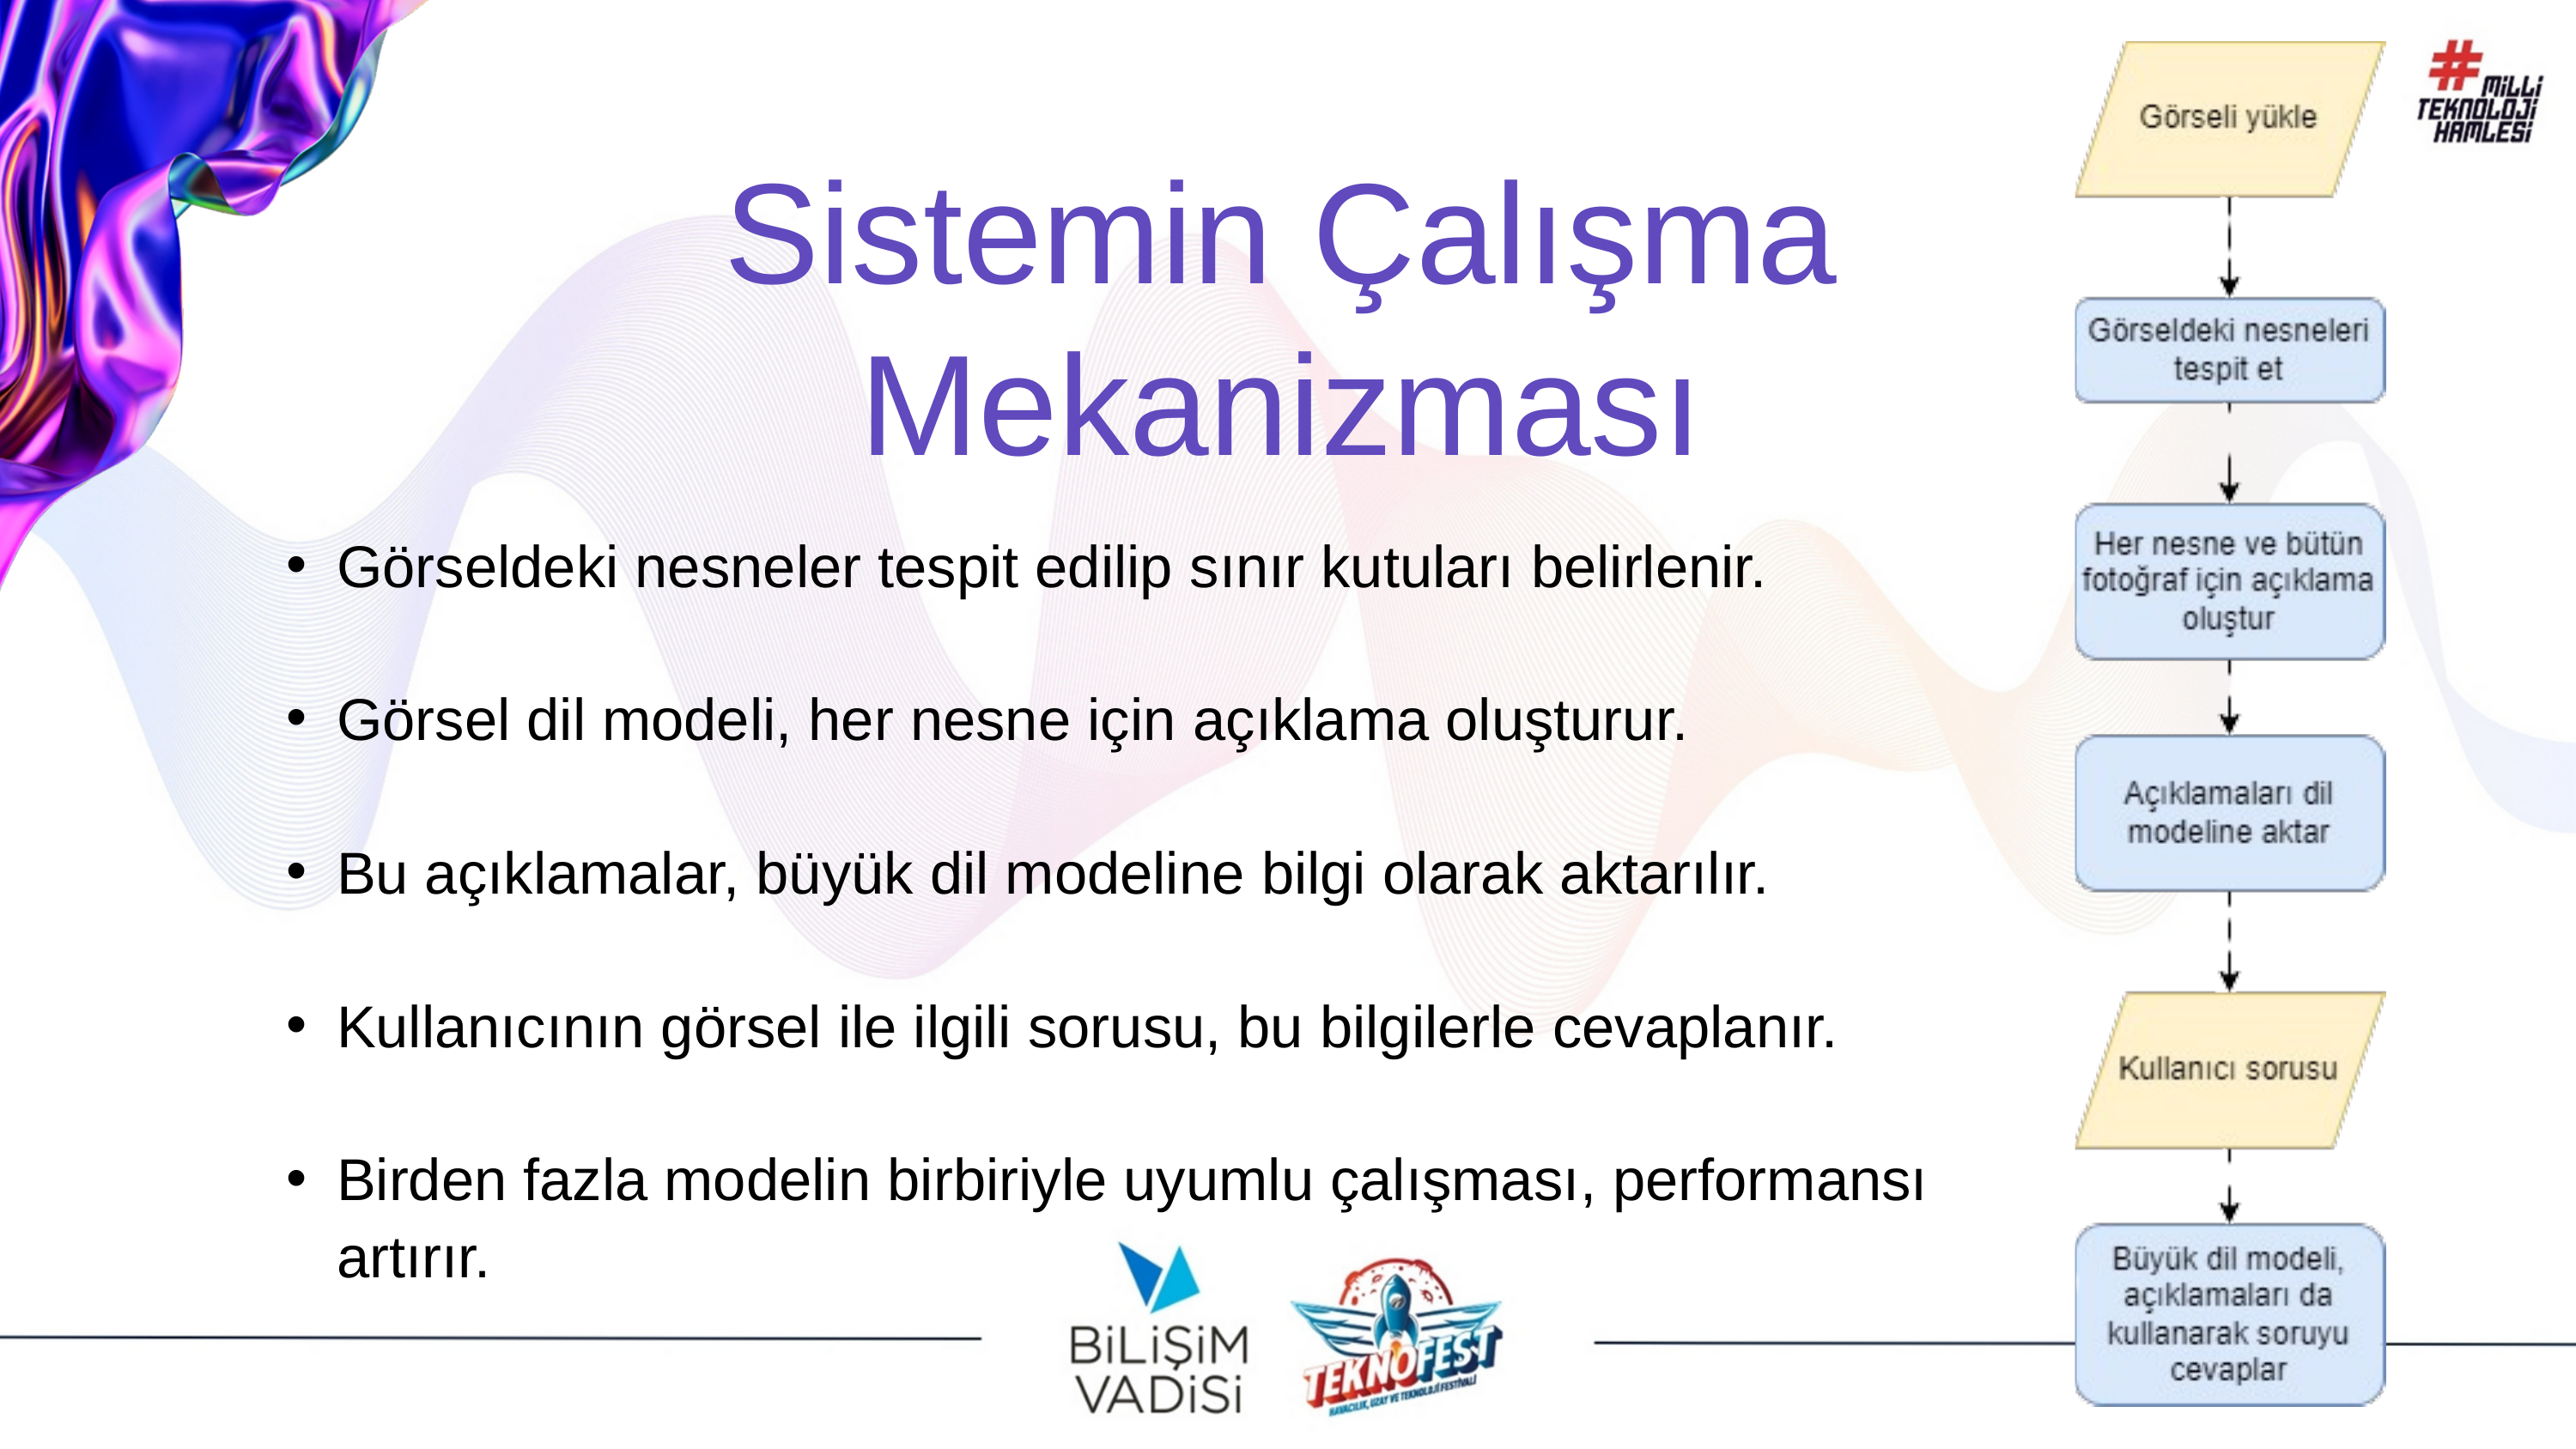

Sistemin Çalışma Mekanizması
Görseldeki nesneler tespit edilip sınır kutuları belirlenir.

Görsel dil modeli, her nesne için açıklama oluşturur.

Bu açıklamalar, büyük dil modeline bilgi olarak aktarılır.

Kullanıcının görsel ile ilgili sorusu, bu bilgilerle cevaplanır.

Birden fazla modelin birbiriyle uyumlu çalışması, performansı artırır.